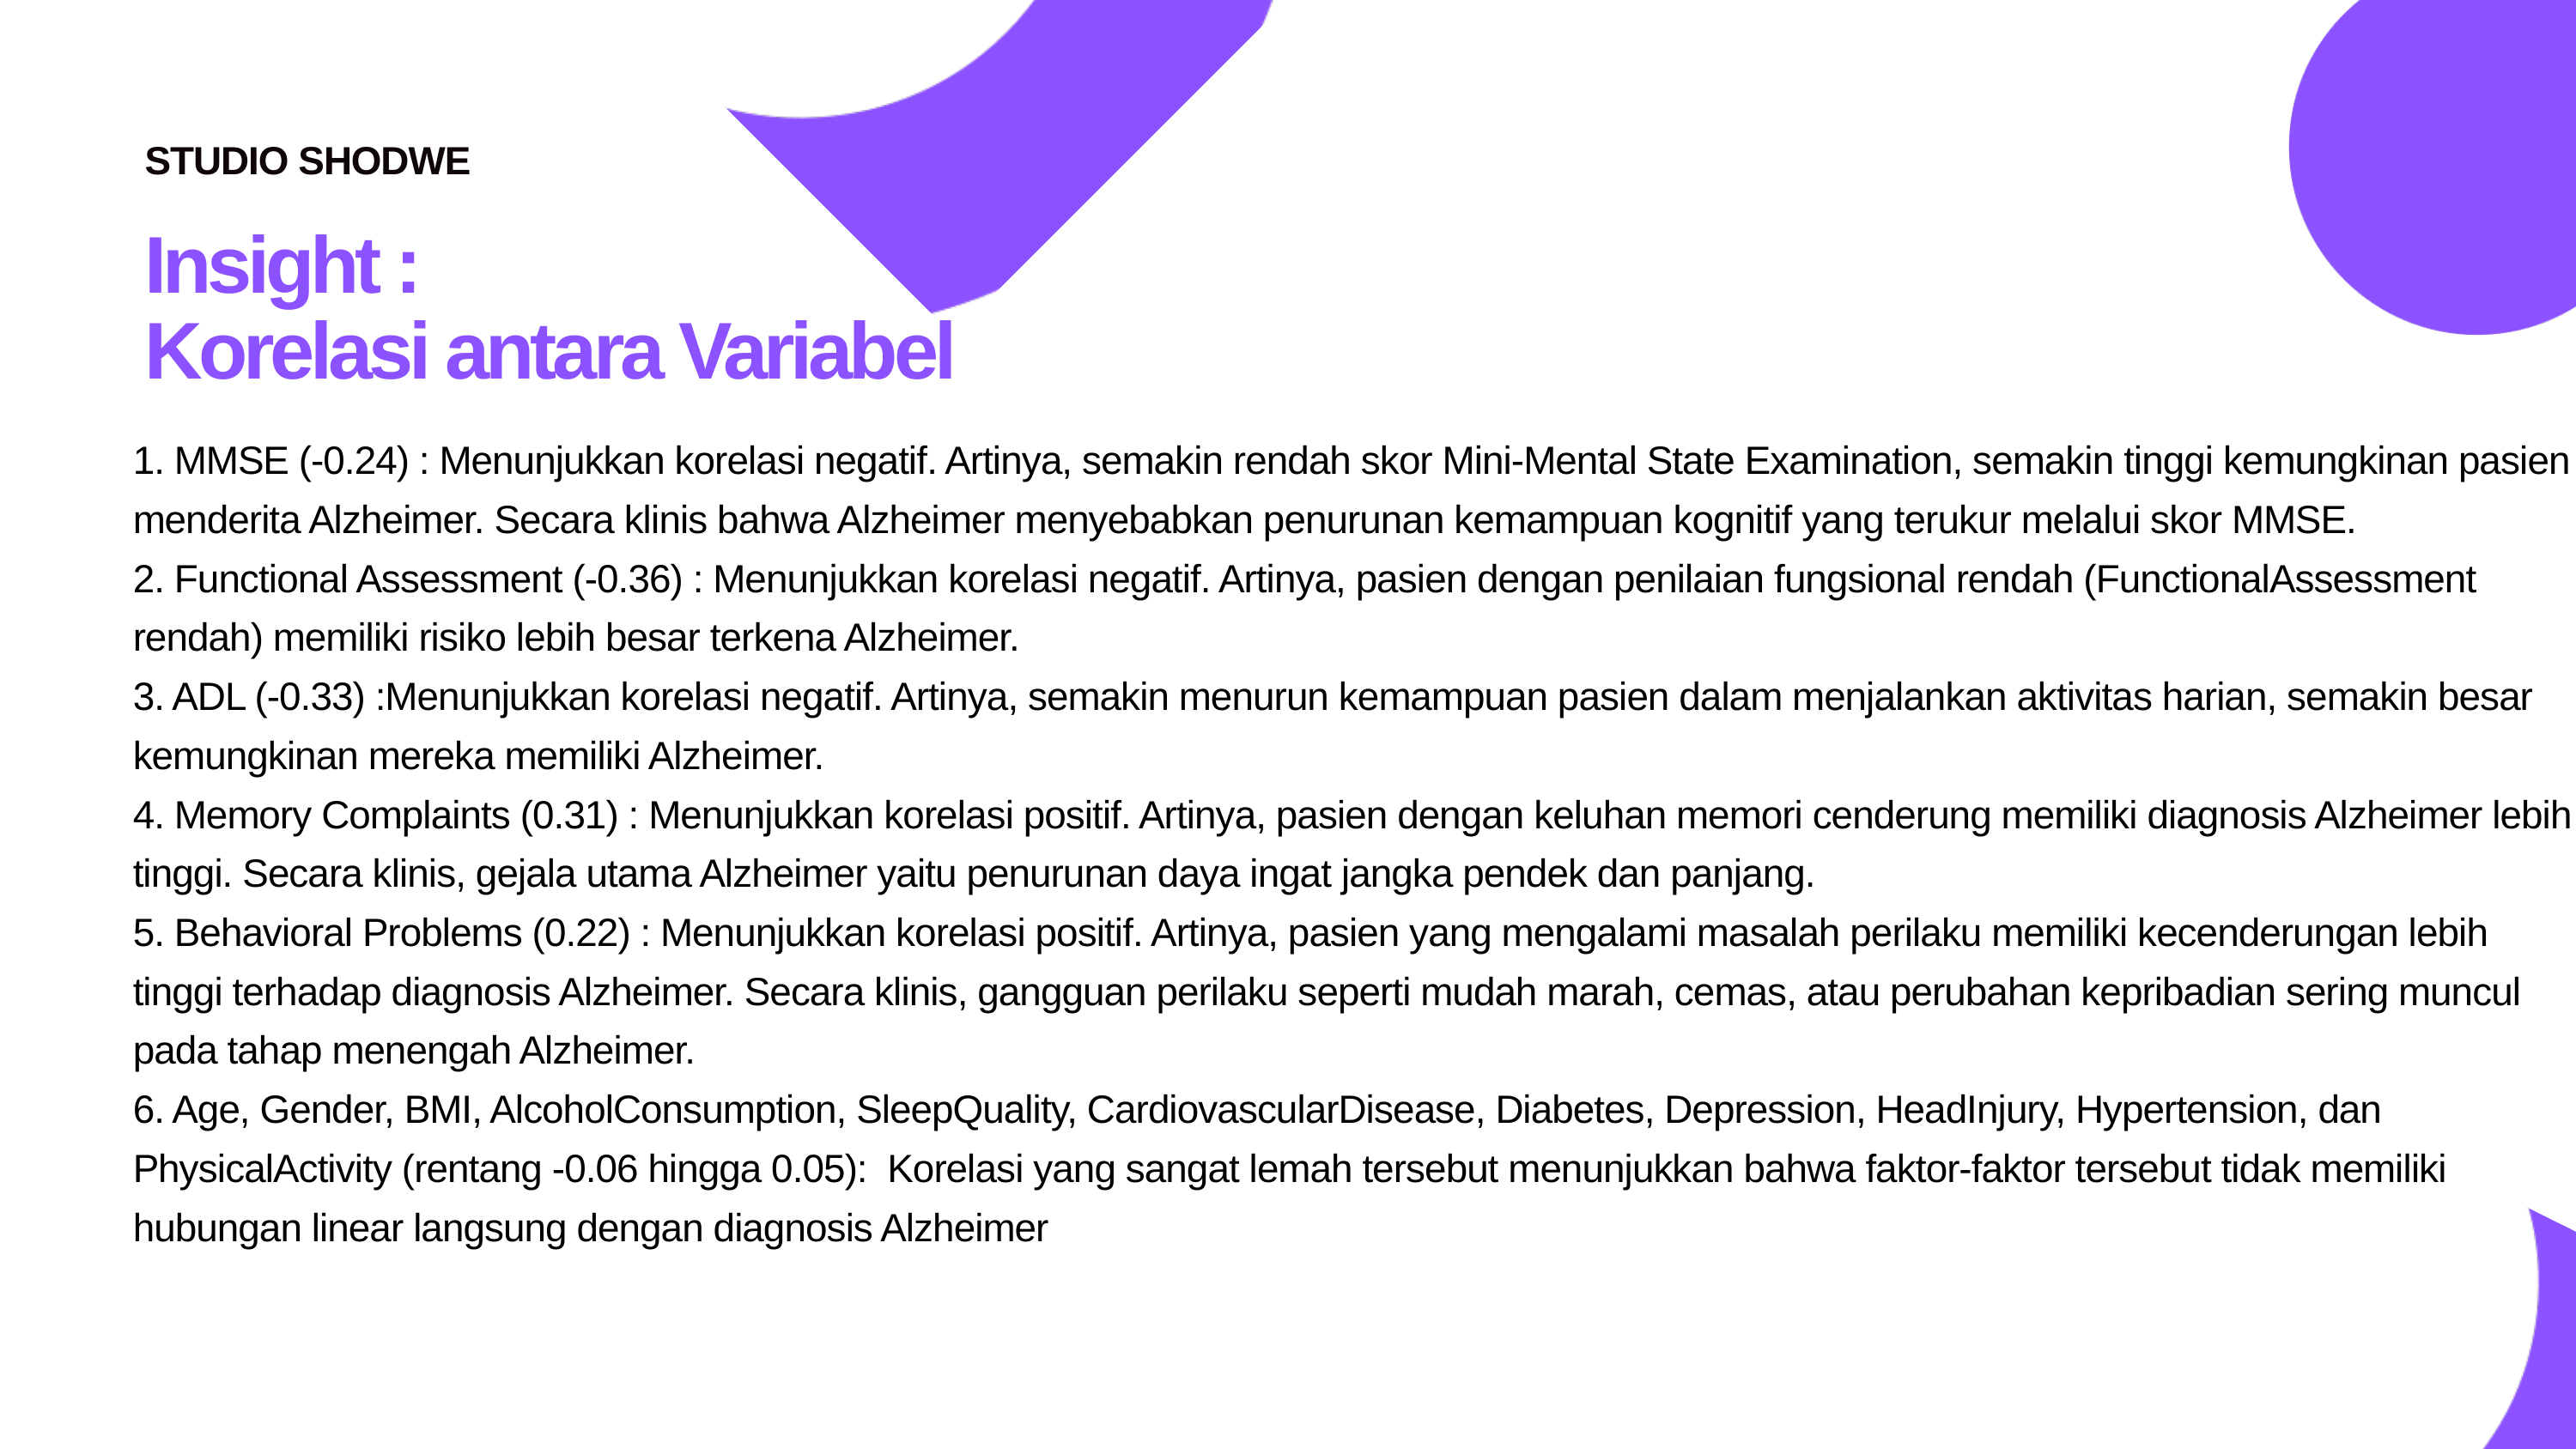

STUDIO SHODWE
Insight :
Korelasi antara Variabel
1. MMSE (-0.24) : Menunjukkan korelasi negatif. Artinya, semakin rendah skor Mini-Mental State Examination, semakin tinggi kemungkinan pasien menderita Alzheimer. Secara klinis bahwa Alzheimer menyebabkan penurunan kemampuan kognitif yang terukur melalui skor MMSE.
2. Functional Assessment (-0.36) : Menunjukkan korelasi negatif. Artinya, pasien dengan penilaian fungsional rendah (FunctionalAssessment rendah) memiliki risiko lebih besar terkena Alzheimer.
3. ADL (-0.33) :Menunjukkan korelasi negatif. Artinya, semakin menurun kemampuan pasien dalam menjalankan aktivitas harian, semakin besar kemungkinan mereka memiliki Alzheimer.
4. Memory Complaints (0.31) : Menunjukkan korelasi positif. Artinya, pasien dengan keluhan memori cenderung memiliki diagnosis Alzheimer lebih tinggi. Secara klinis, gejala utama Alzheimer yaitu penurunan daya ingat jangka pendek dan panjang.
5. Behavioral Problems (0.22) : Menunjukkan korelasi positif. Artinya, pasien yang mengalami masalah perilaku memiliki kecenderungan lebih tinggi terhadap diagnosis Alzheimer. Secara klinis, gangguan perilaku seperti mudah marah, cemas, atau perubahan kepribadian sering muncul pada tahap menengah Alzheimer.
6. Age, Gender, BMI, AlcoholConsumption, SleepQuality, CardiovascularDisease, Diabetes, Depression, HeadInjury, Hypertension, dan PhysicalActivity (rentang -0.06 hingga 0.05):  Korelasi yang sangat lemah tersebut menunjukkan bahwa faktor-faktor tersebut tidak memiliki hubungan linear langsung dengan diagnosis Alzheimer